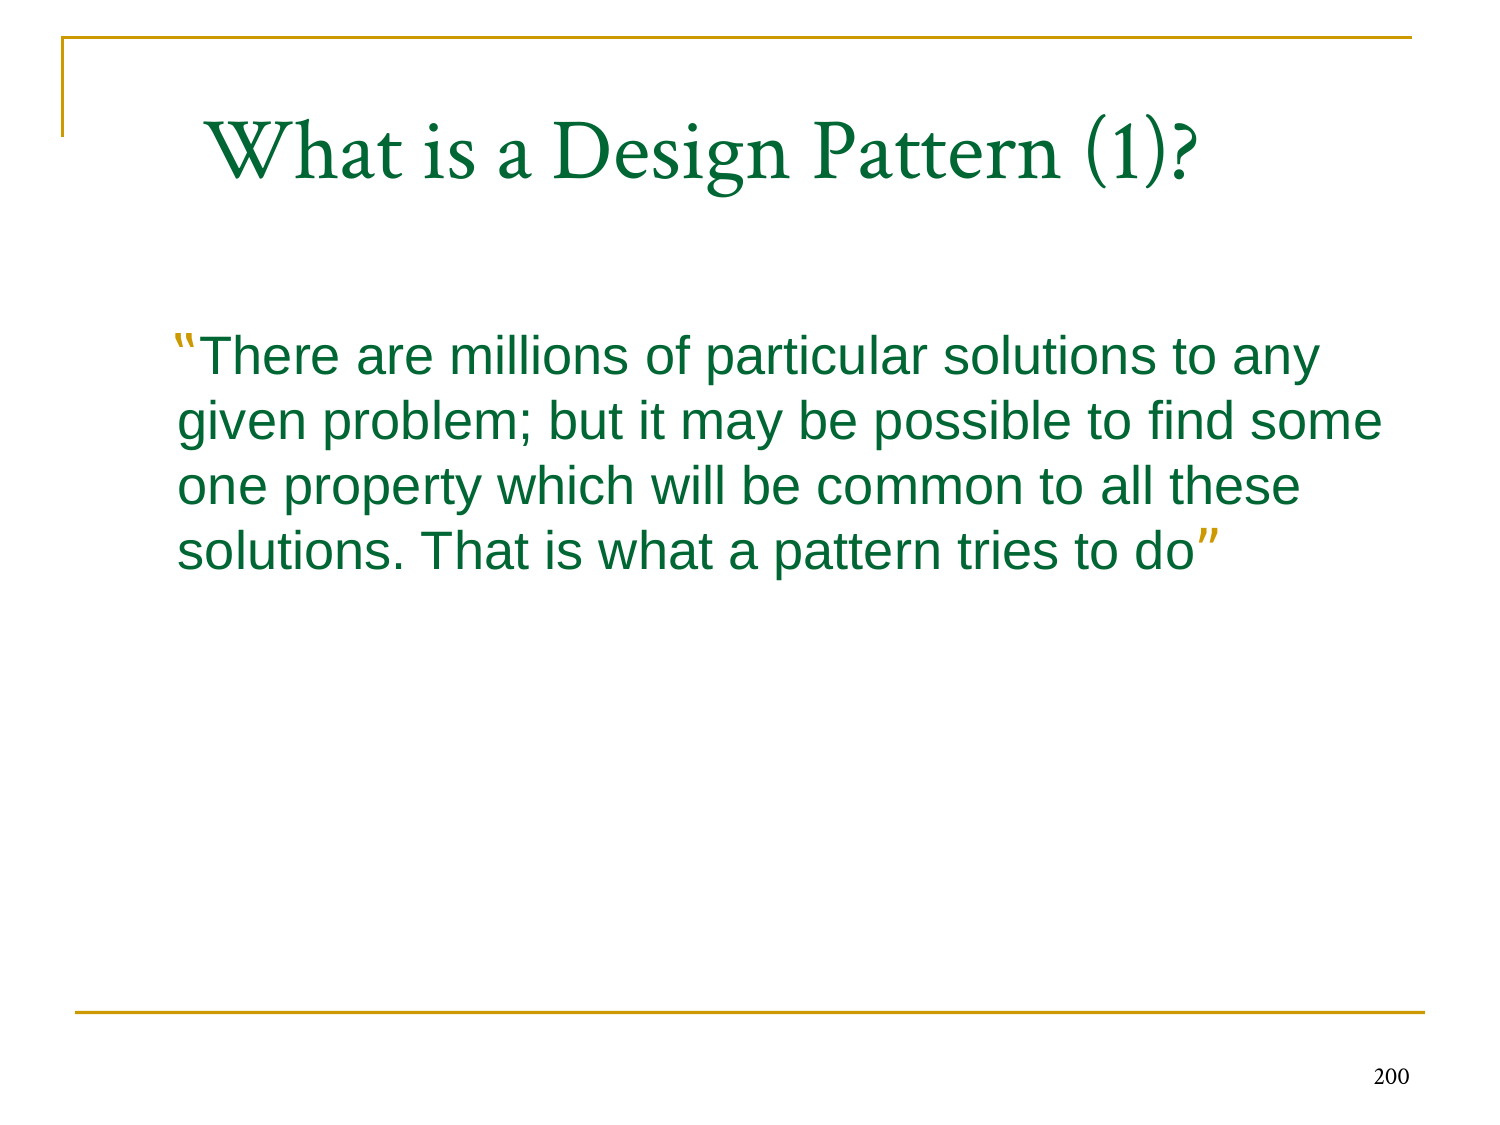

# What is a Design Pattern (1)?
“There are millions of particular solutions to any given problem; but it may be possible to find some one property which will be common to all these solutions. That is what a pattern tries to do”
200